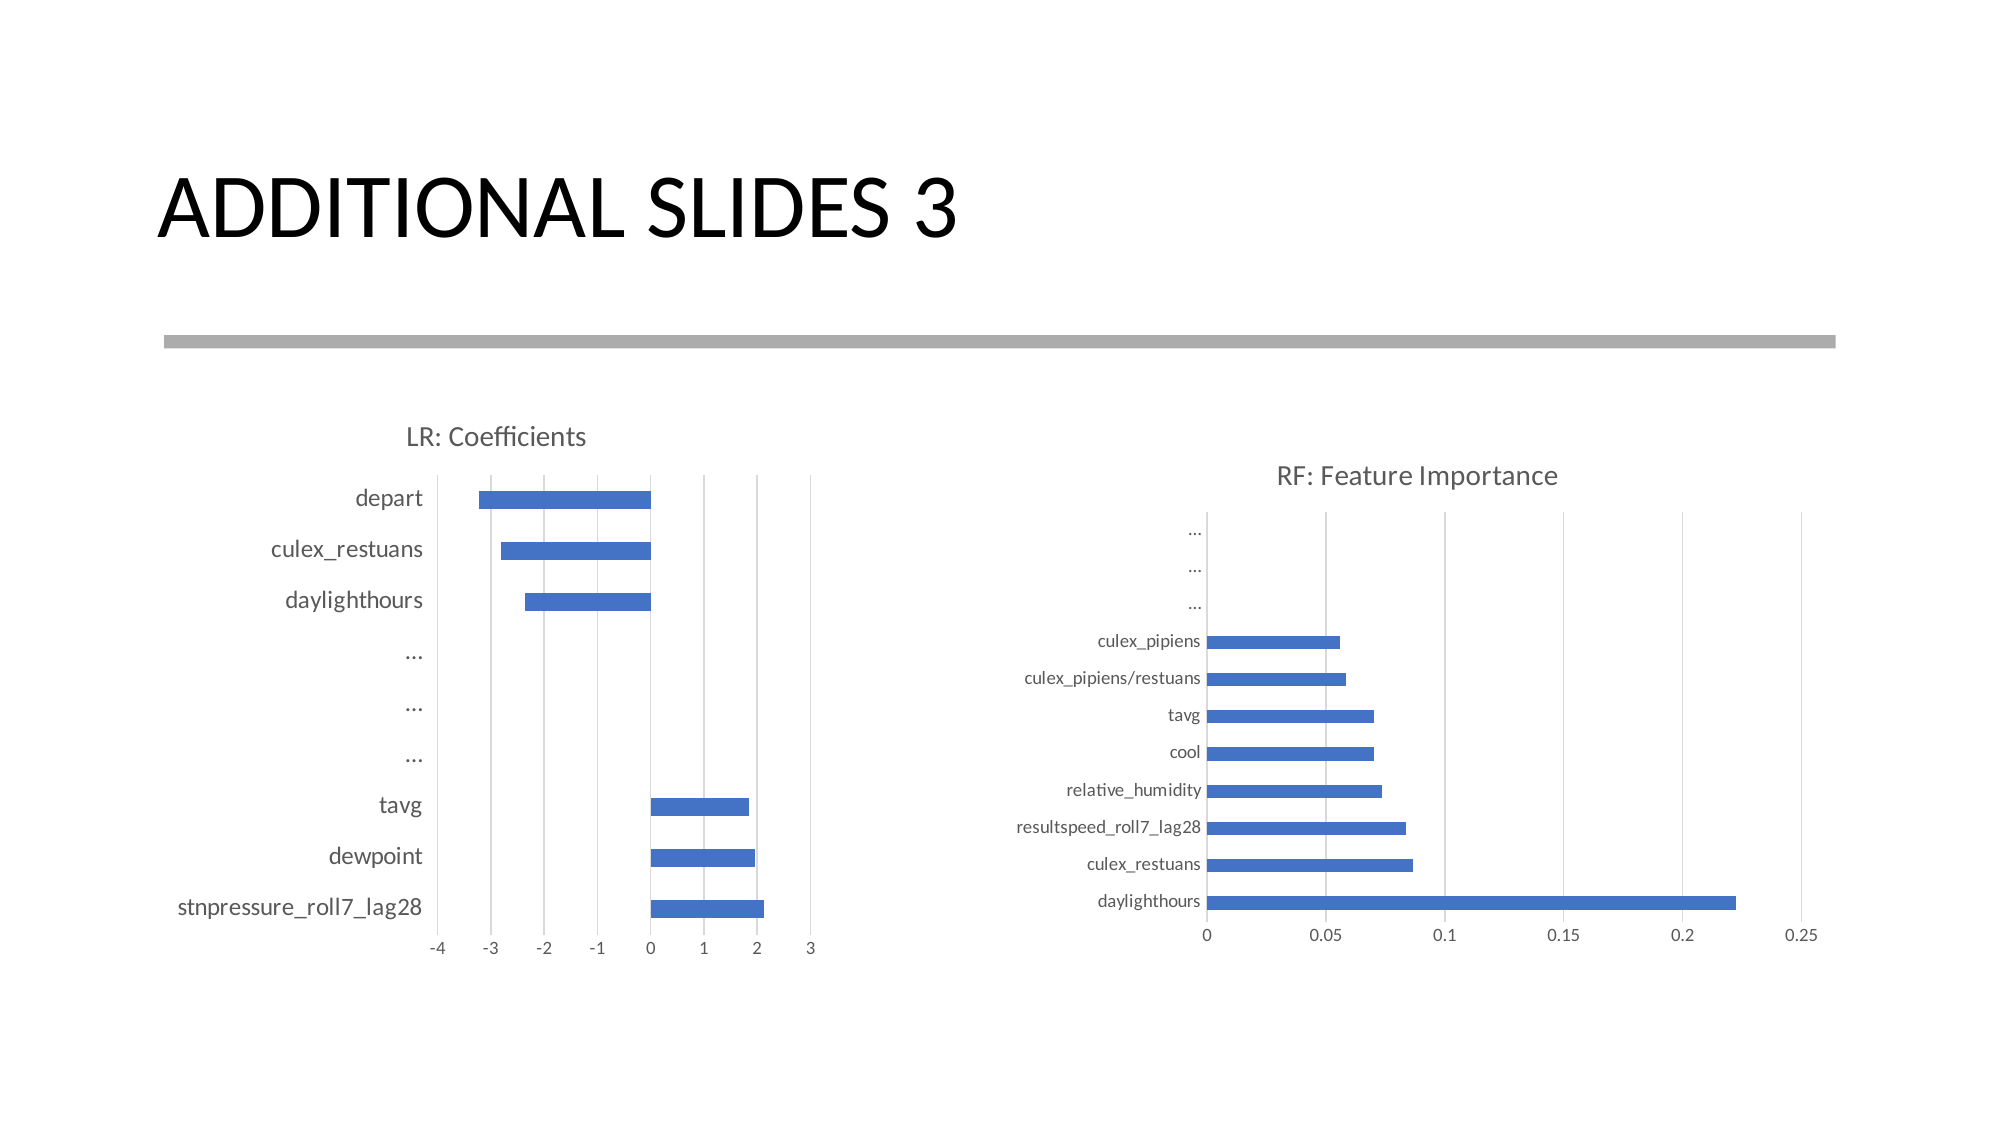

# ADDITIONAL SLIDES 3

### Chart: LR: Coefficients

| Category | Coefficients |
|---|---|
| stnpressure_roll7_lag28 | 2.13813 |
| dewpoint | 1.958766 |
| tavg | 1.849957 |
| … | None |
| … | None |
| … | None |
| daylighthours | -2.359813 |
| culex_restuans | -2.810066 |
| depart | -3.224671 |

### Chart: RF: Feature Importance

| Category |  |
|---|---|
| daylighthours | 0.222337724681711 |
| culex_restuans | 0.0864510718907528 |
| resultspeed_roll7_lag28 | 0.0837328312585306 |
| relative_humidity | 0.073734808257197 |
| cool | 0.0701877562729164 |
| tavg | 0.0700449752754599 |
| culex_pipiens/restuans | 0.0586110250904014 |
| culex_pipiens | 0.0557692605881154 |
| … | None |
| … | None |
| … | None |